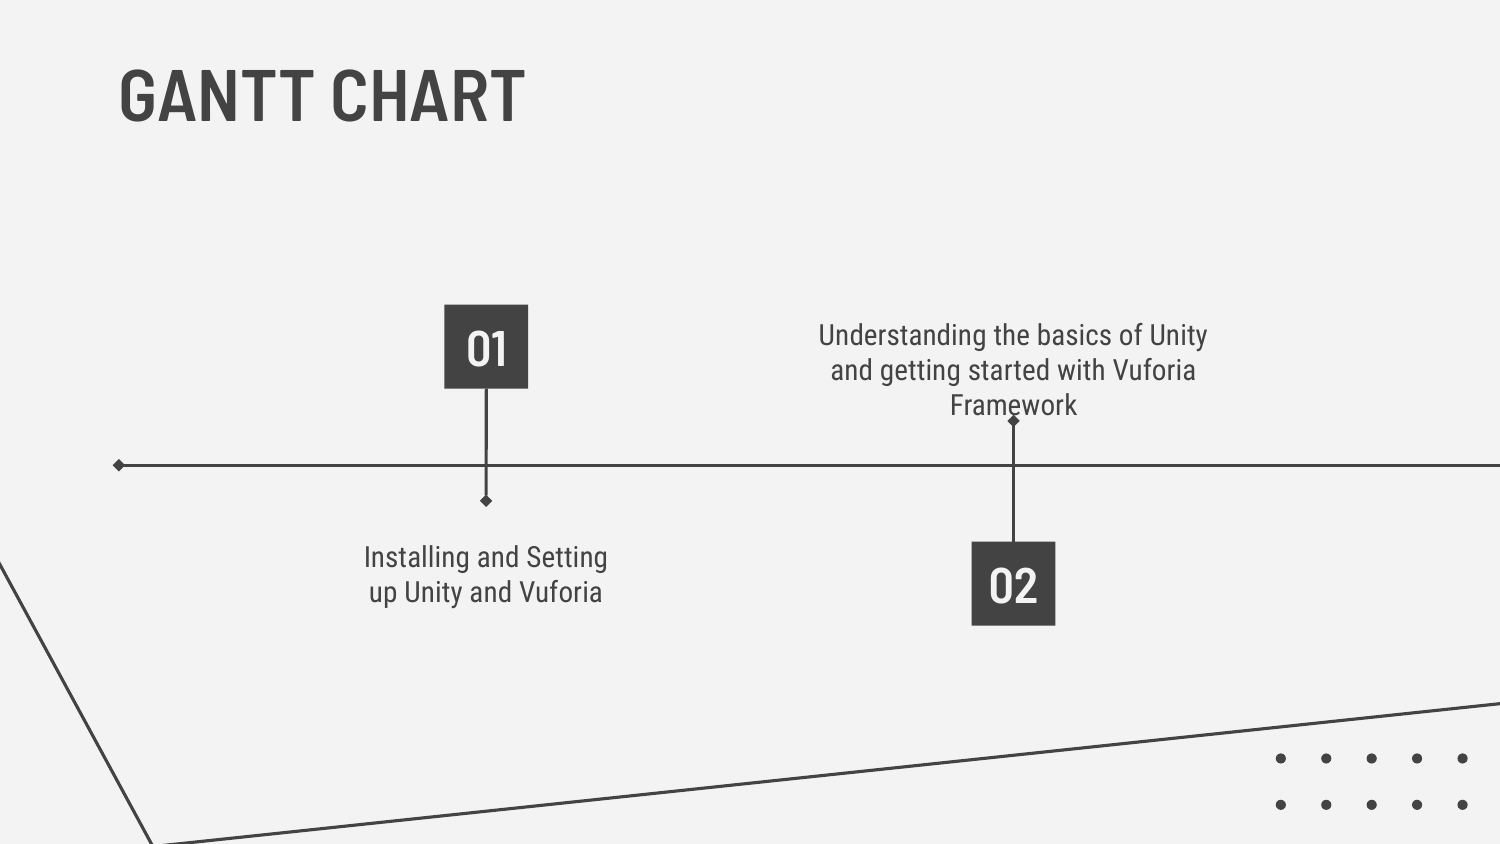

# GANTT CHART

Understanding the basics of Unity and getting started with Vuforia Framework
01
Installing and Setting up Unity and Vuforia
02